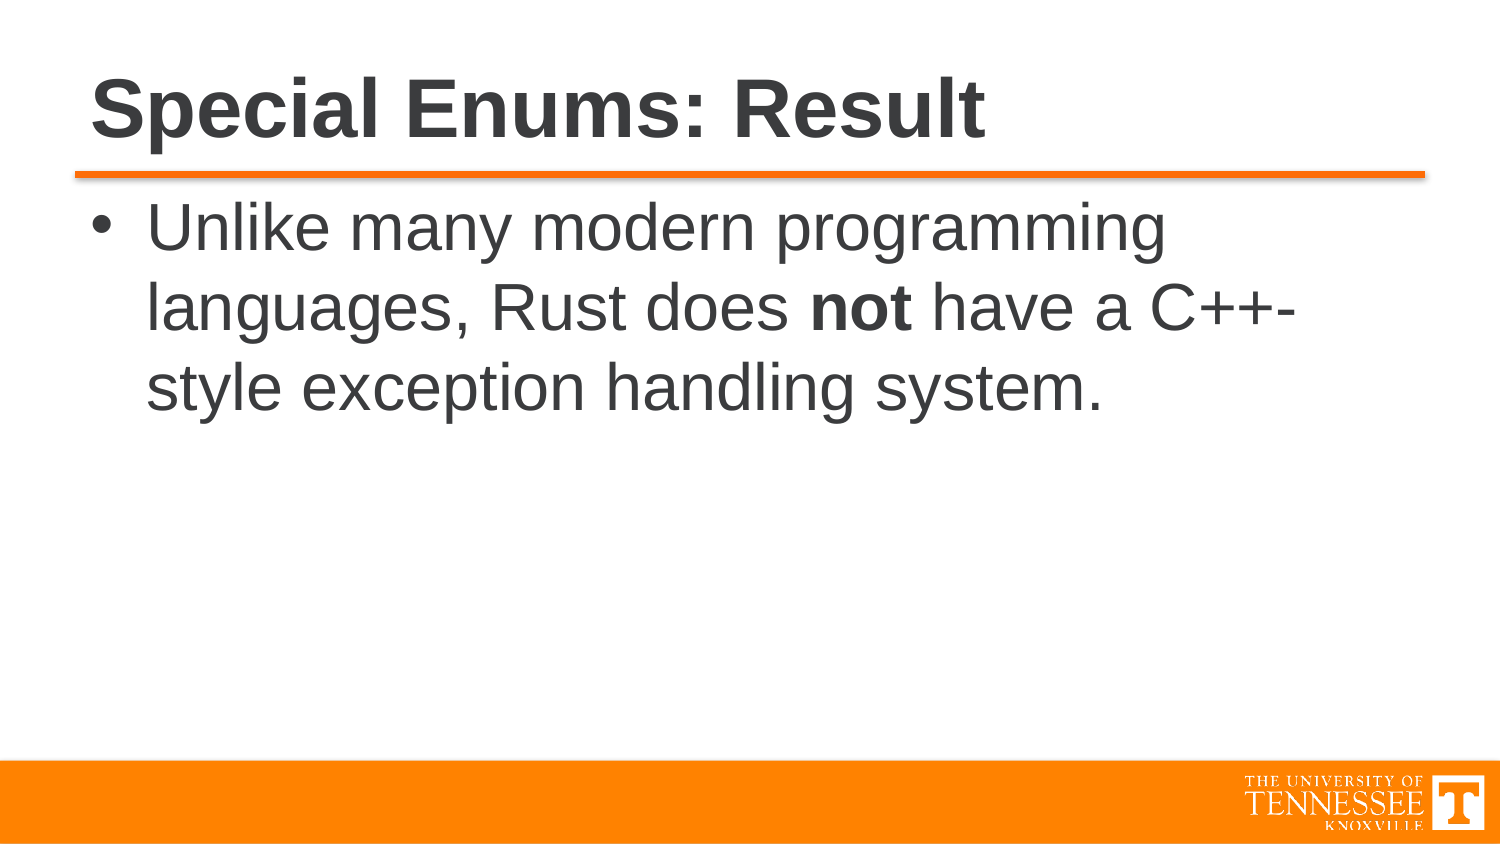

# Special Enums: Result
Unlike many modern programming languages, Rust does not have a C++-style exception handling system.